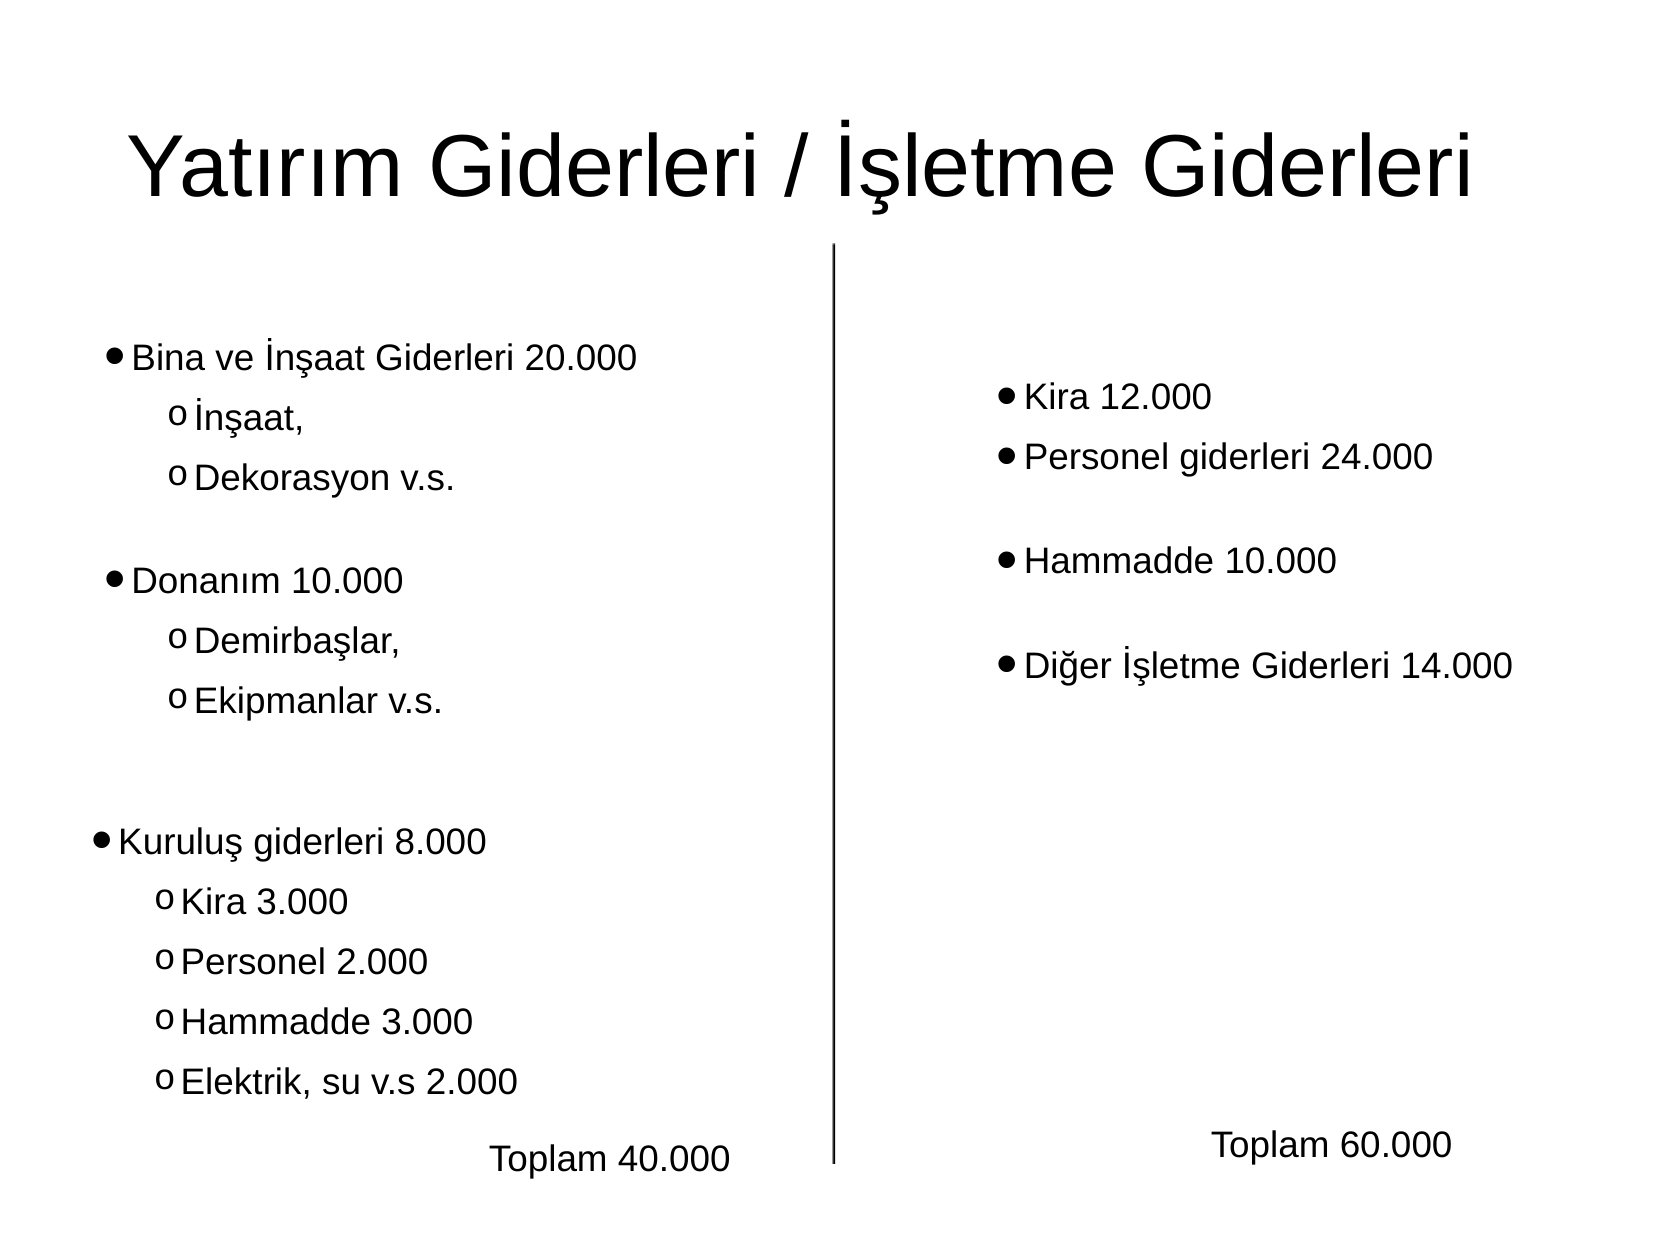

# Yatırım Giderleri / İşletme Giderleri

Bina ve İnşaat Giderleri 20.000
İnşaat,
Dekorasyon v.s.
Kira 12.000
Personel giderleri 24.000

Hammadde 10.000

Diğer İşletme Giderleri 14.000

Donanım 10.000
Demirbaşlar,
Ekipmanlar v.s.

Kuruluş giderleri 8.000
Kira 3.000
Personel 2.000
Hammadde 3.000
Elektrik, su v.s 2.000
Toplam 60.000
Toplam 40.000